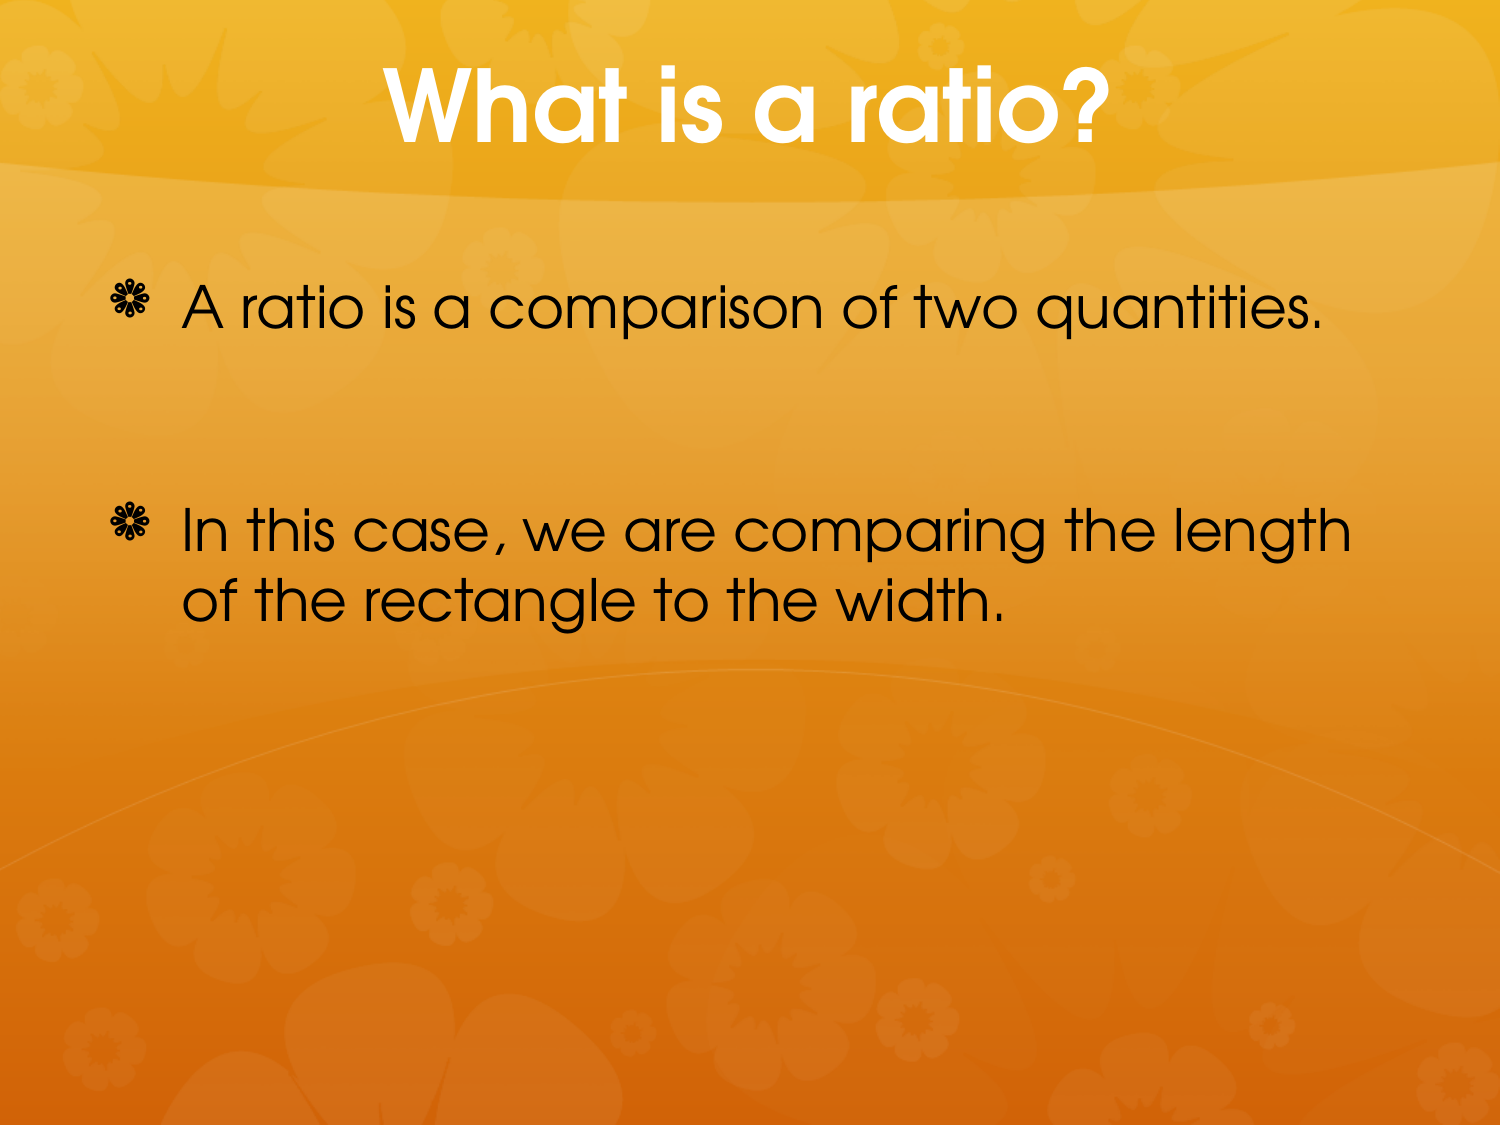

# What is a ratio?
A ratio is a comparison of two quantities.

In this case, we are comparing the length of the rectangle to the width.